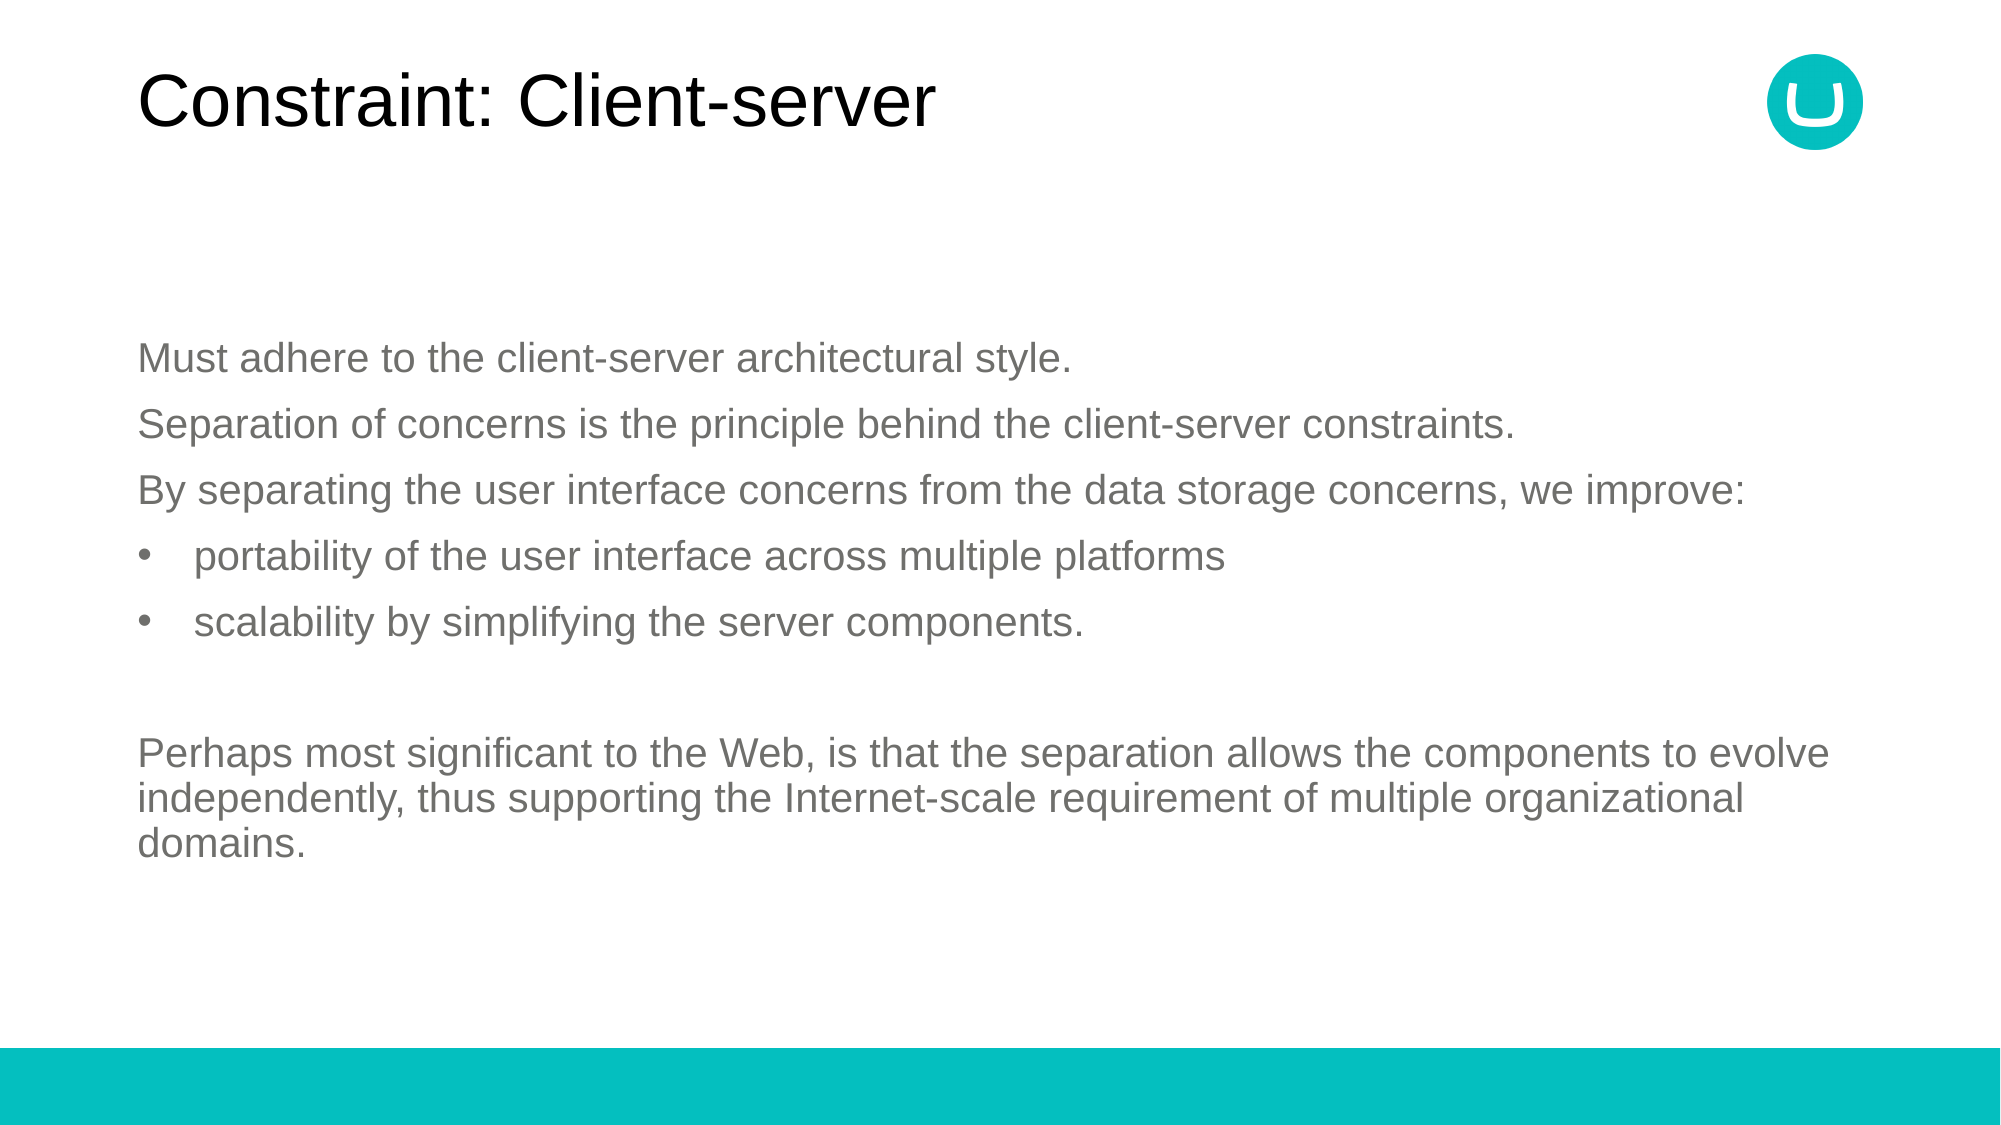

# Constraint: Client-server
Must adhere to the client-server architectural style.
Separation of concerns is the principle behind the client-server constraints.
By separating the user interface concerns from the data storage concerns, we improve:
portability of the user interface across multiple platforms
scalability by simplifying the server components.

Perhaps most significant to the Web, is that the separation allows the components to evolve independently, thus supporting the Internet-scale requirement of multiple organizational domains.